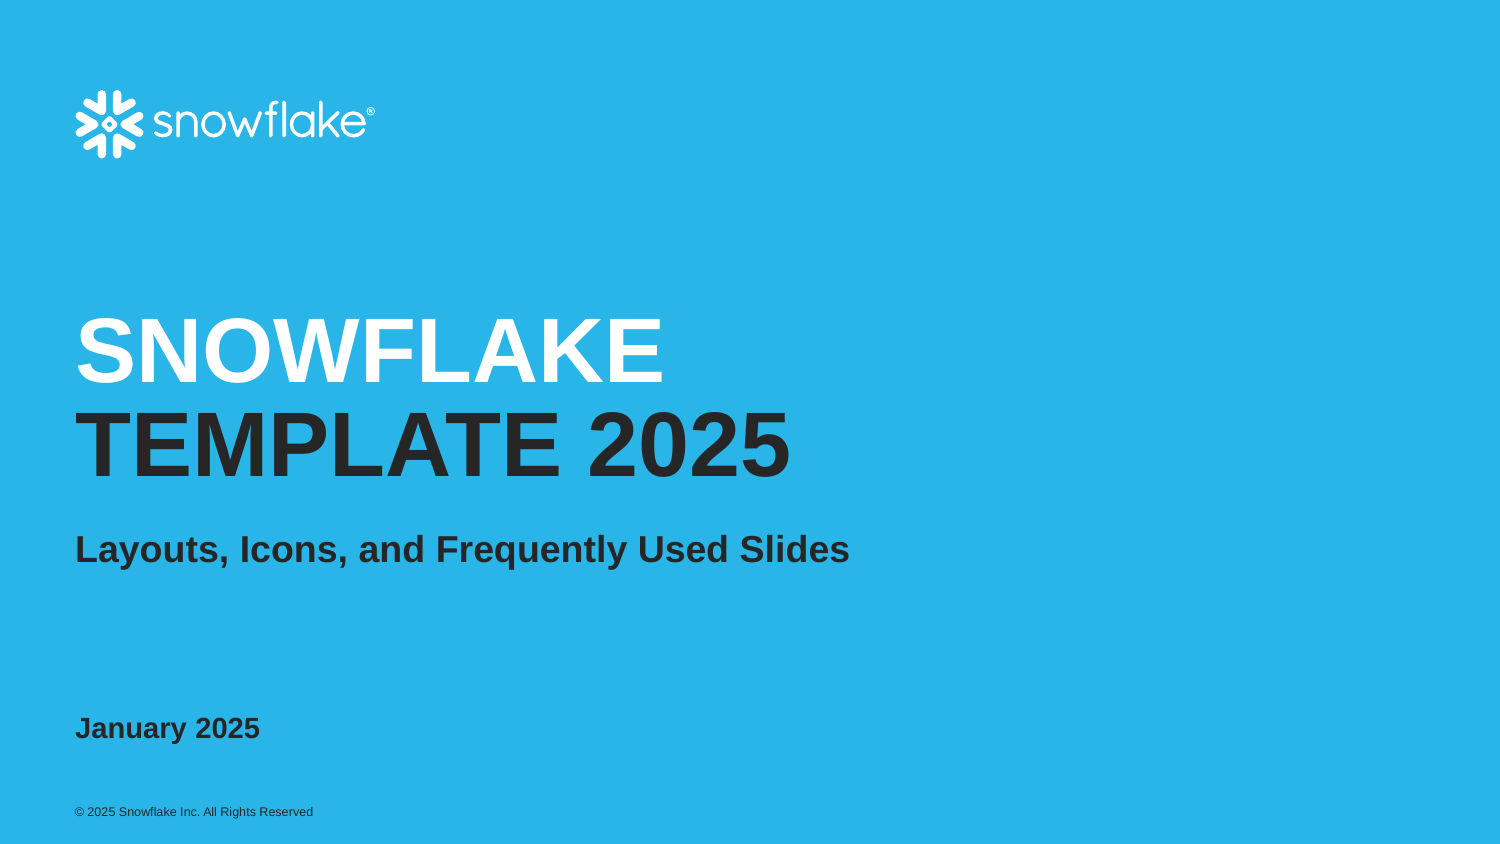

# SNOWFLAKE
TEMPLATE 2025
Layouts, Icons, and Frequently Used Slides
January 2025